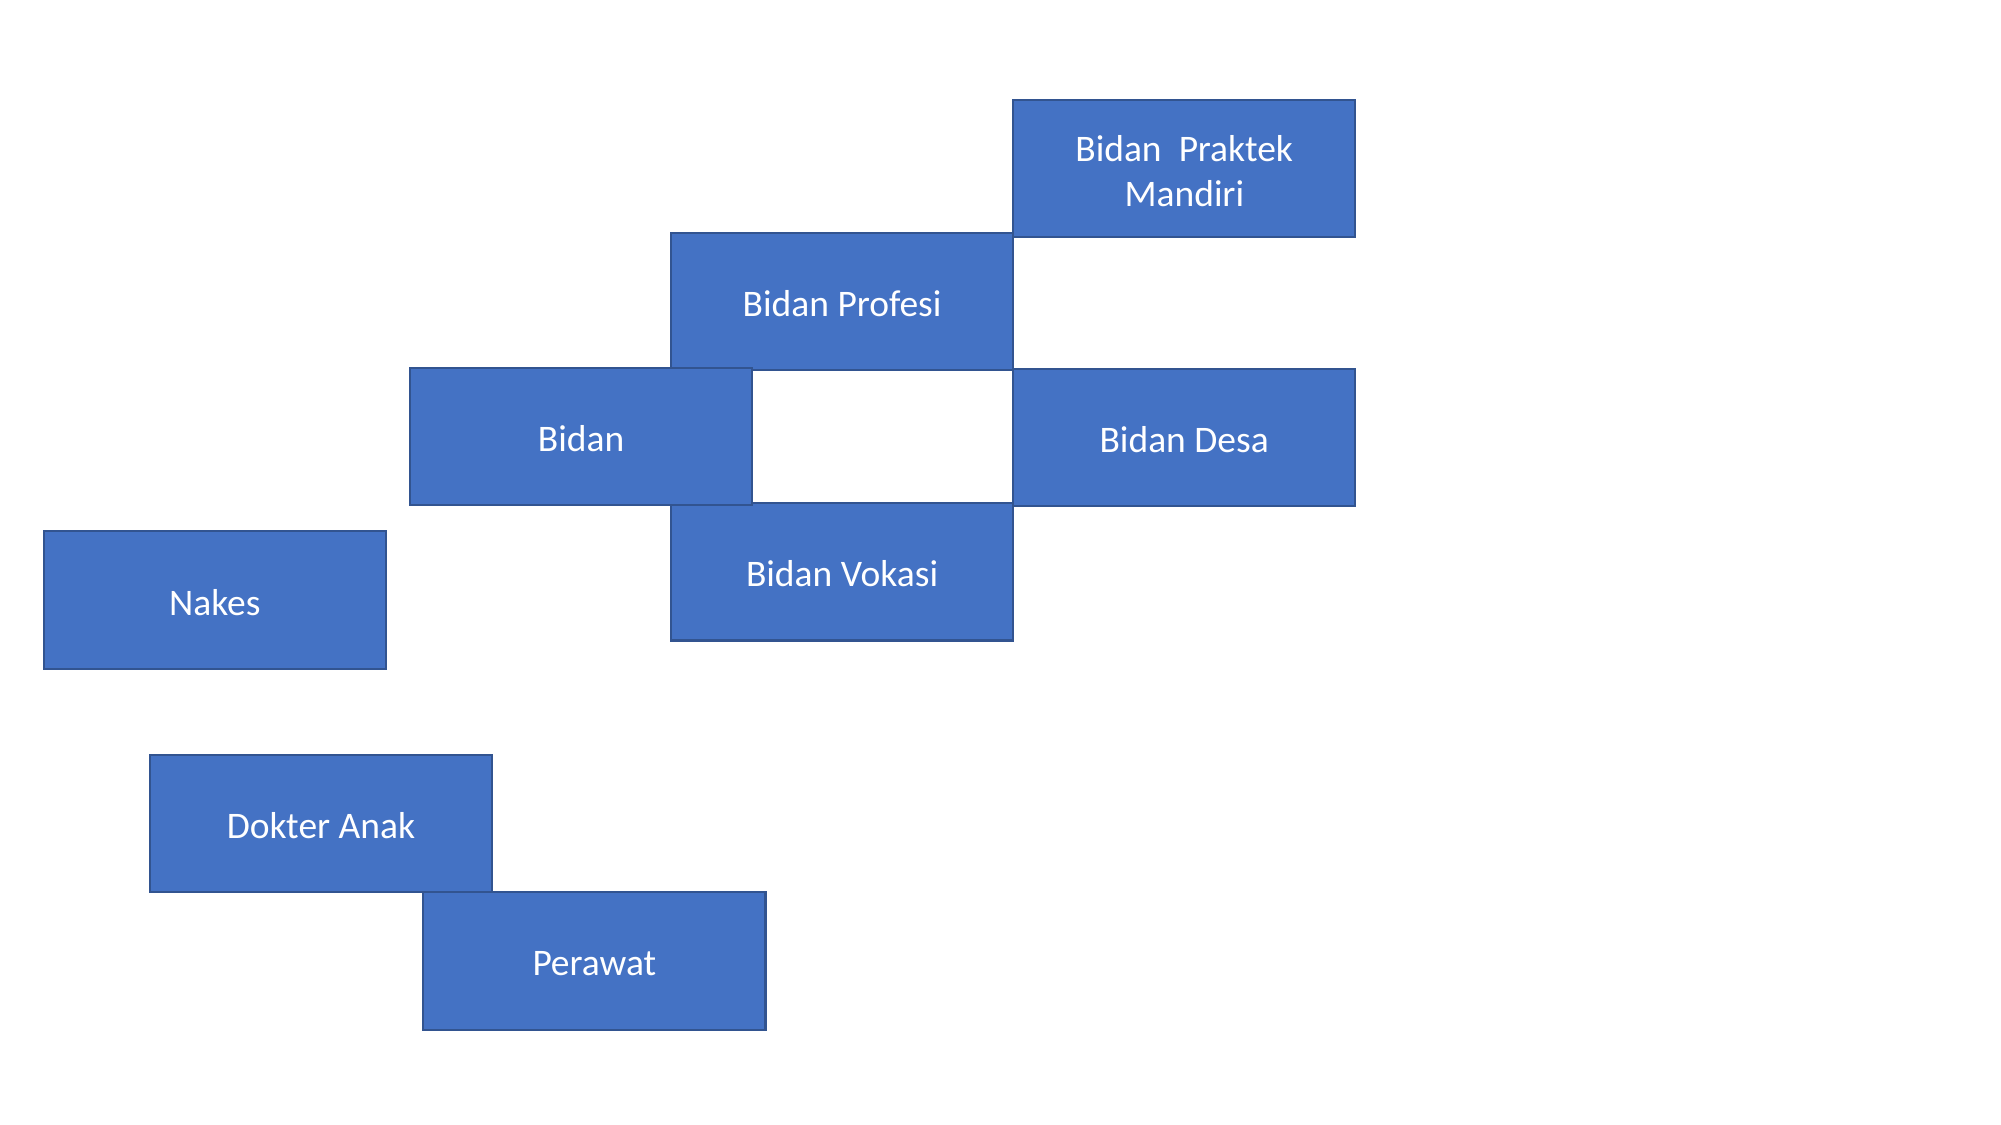

Bidan  Praktek Mandiri
Bidan Profesi
Bidan
Bidan Desa
Bidan Vokasi
Nakes
Dokter Anak
Perawat